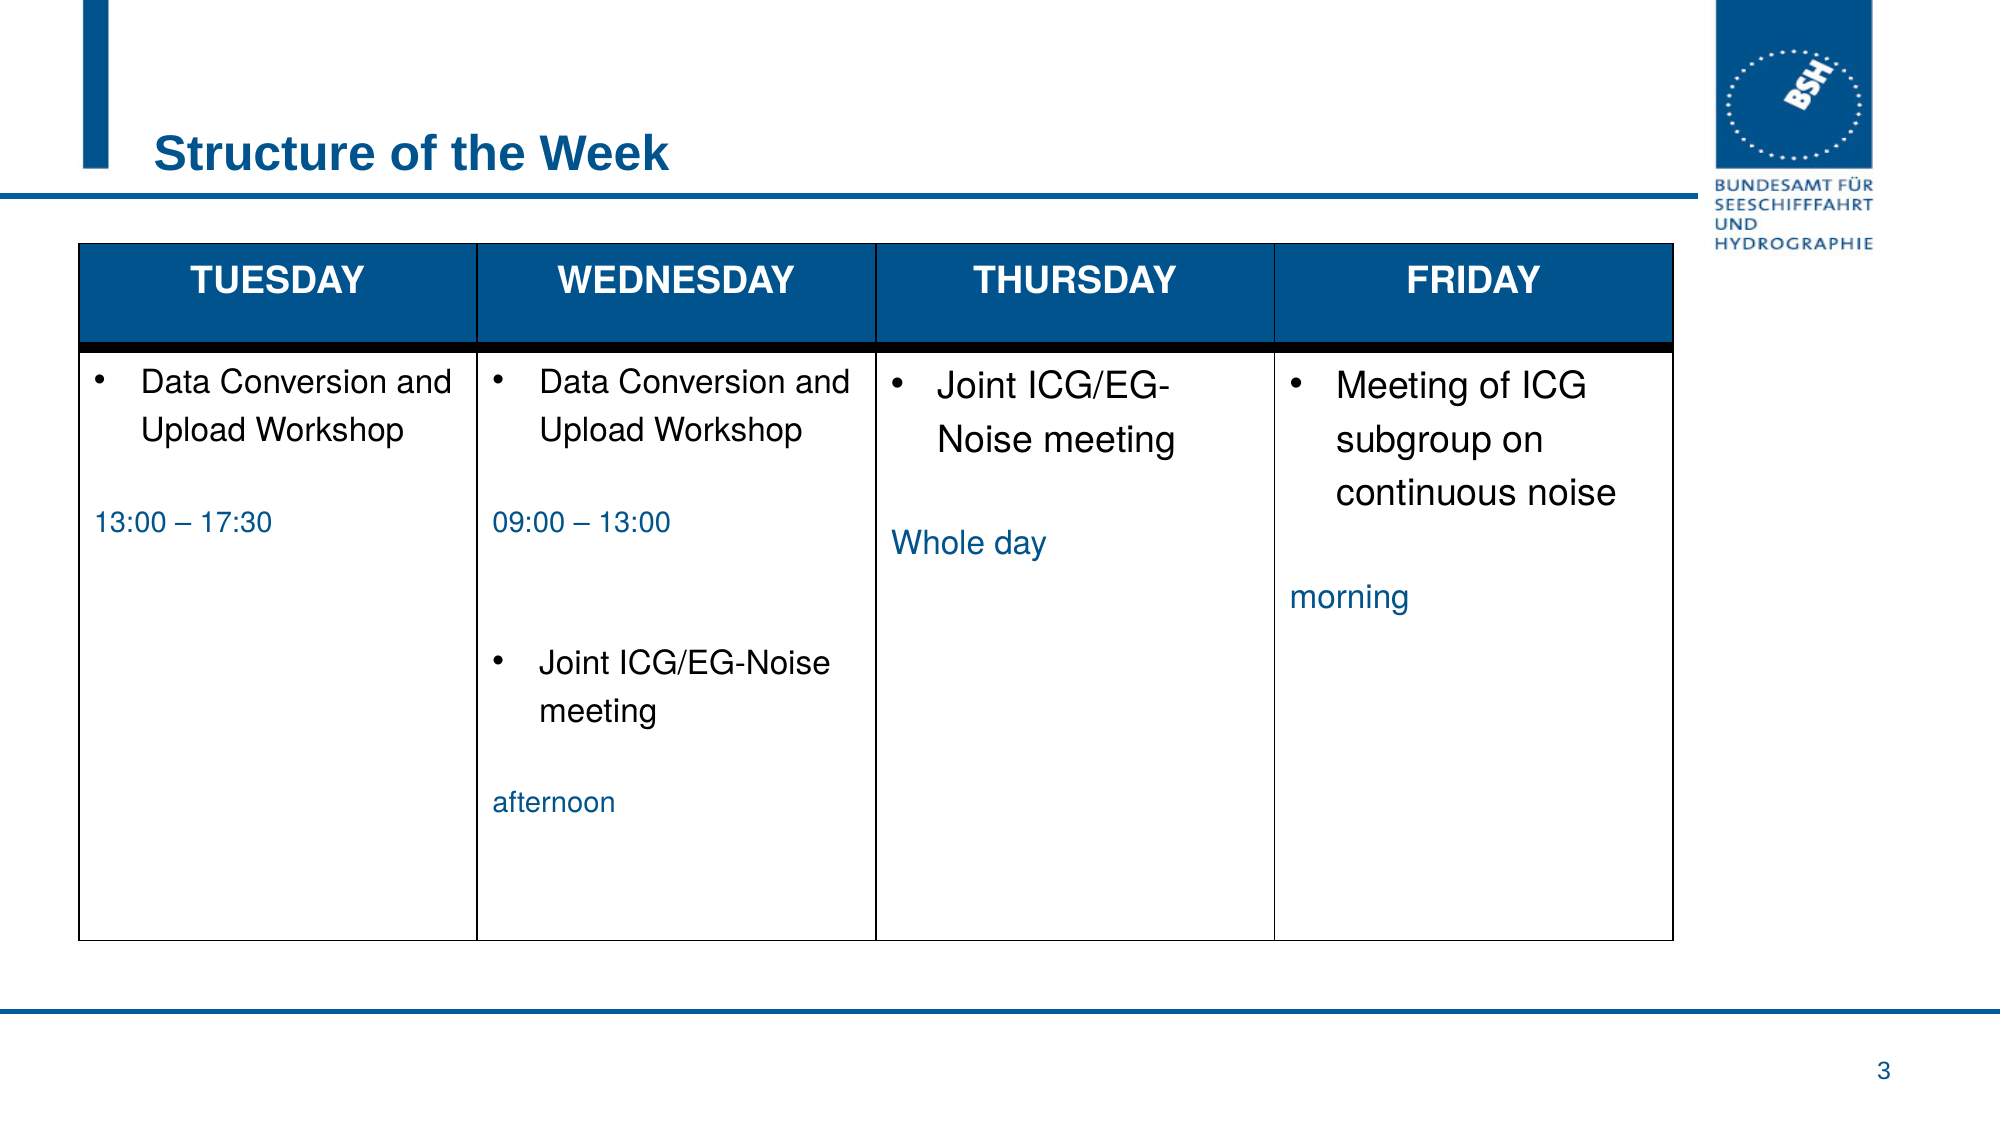

# Structure of the Week
| TUESDAY | WEDNESDAY | THURSDAY | FRIDAY |
| --- | --- | --- | --- |
| Data Conversion and Upload Workshop 13:00 – 17:30 | Data Conversion and Upload Workshop 09:00 – 13:00 Joint ICG/EG-Noise meeting afternoon | Joint ICG/EG-Noise meeting Whole day | Meeting of ICG subgroup on continuous noise morning |
3